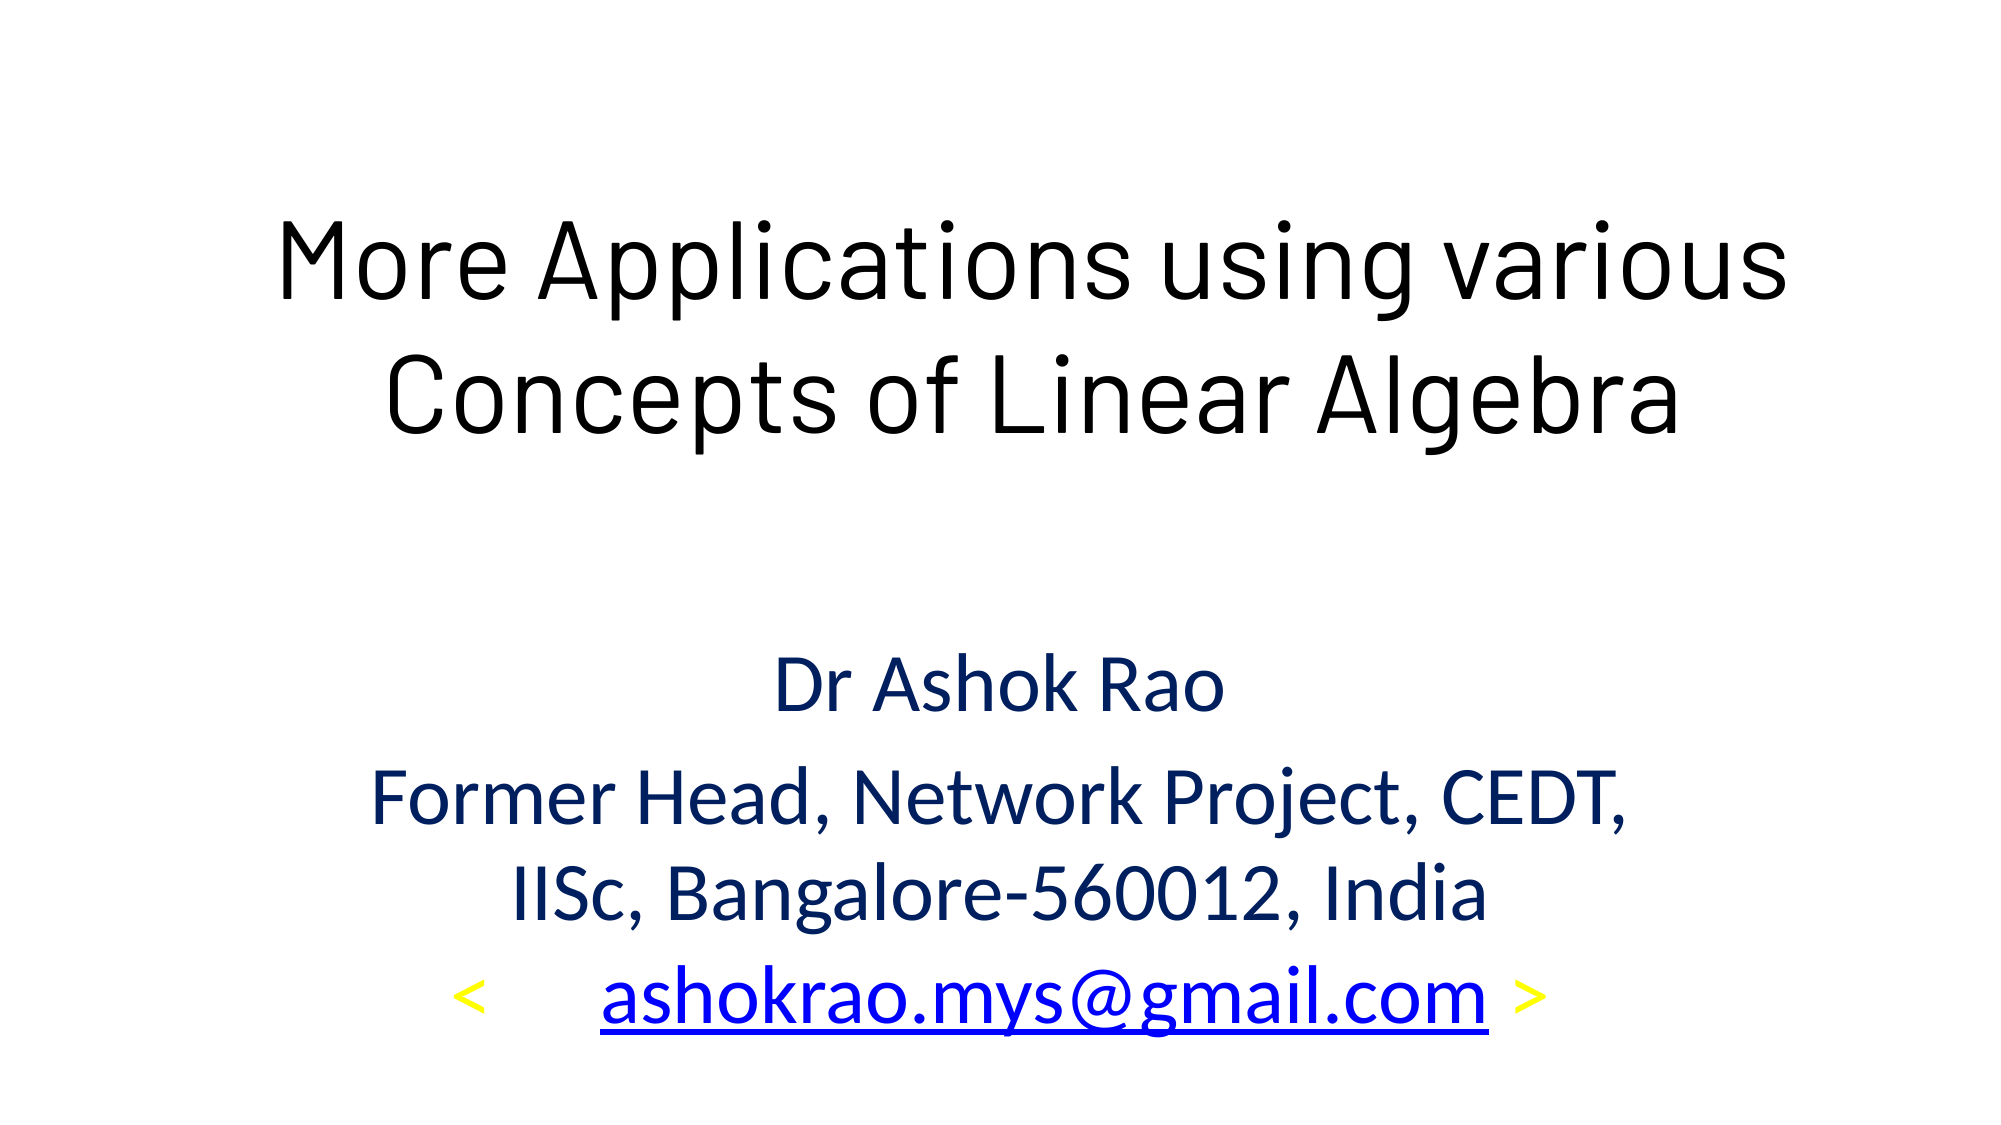

# More Applications using various Concepts of Linear Algebra
Dr Ashok Rao
Former Head, Network Project, CEDT, IISc, Bangalore-560012, India
<	ashokrao.mys@gmail.com >